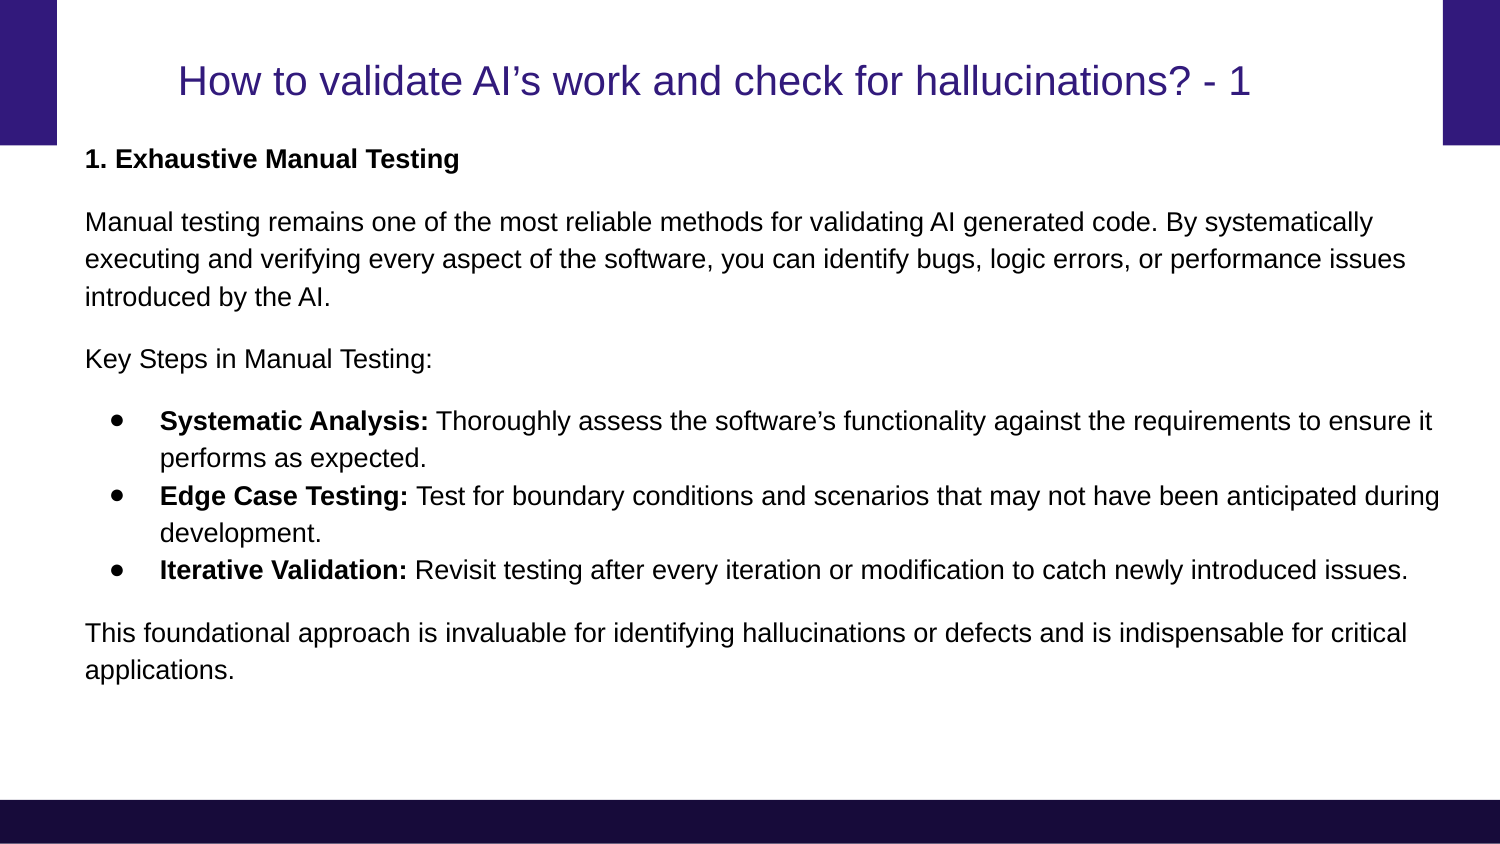

# How to validate AI’s work and check for hallucinations? - 1
1. Exhaustive Manual Testing
Manual testing remains one of the most reliable methods for validating AI generated code. By systematically executing and verifying every aspect of the software, you can identify bugs, logic errors, or performance issues introduced by the AI.
Key Steps in Manual Testing:
Systematic Analysis: Thoroughly assess the software’s functionality against the requirements to ensure it performs as expected.
Edge Case Testing: Test for boundary conditions and scenarios that may not have been anticipated during development.
Iterative Validation: Revisit testing after every iteration or modification to catch newly introduced issues.
This foundational approach is invaluable for identifying hallucinations or defects and is indispensable for critical applications.